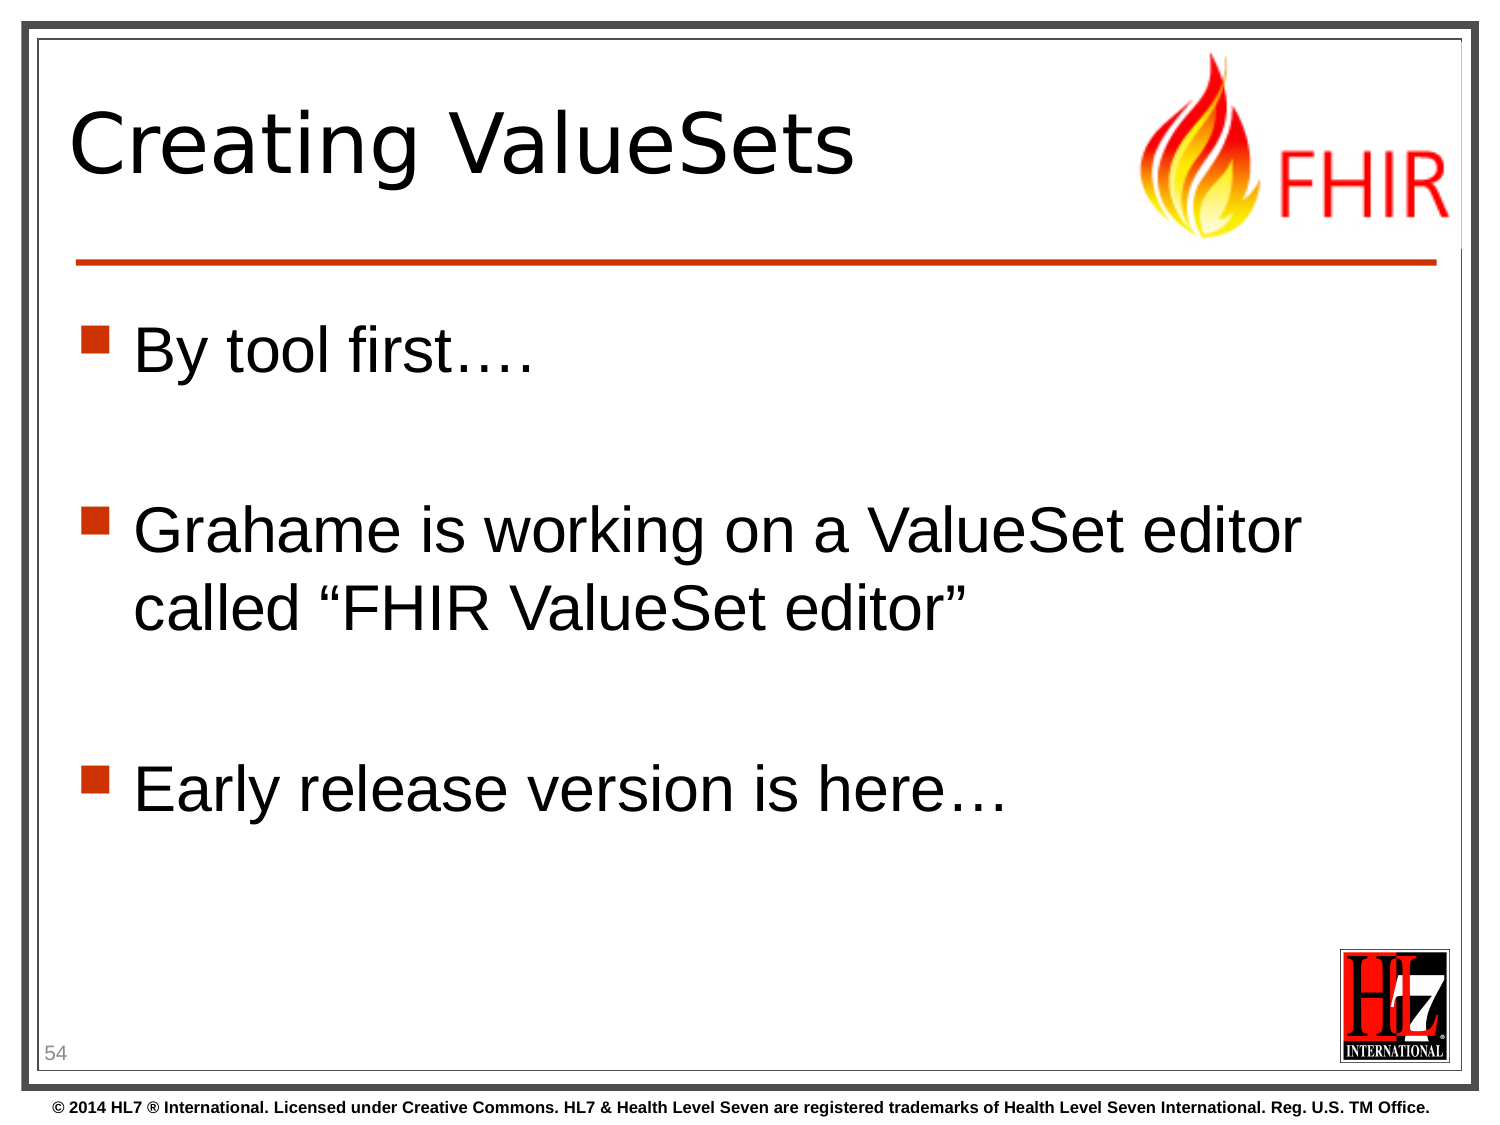

# Creating ValueSets
By tool first….

Grahame is working on a ValueSet editor called “FHIR ValueSet editor”

Early release version is here…
54